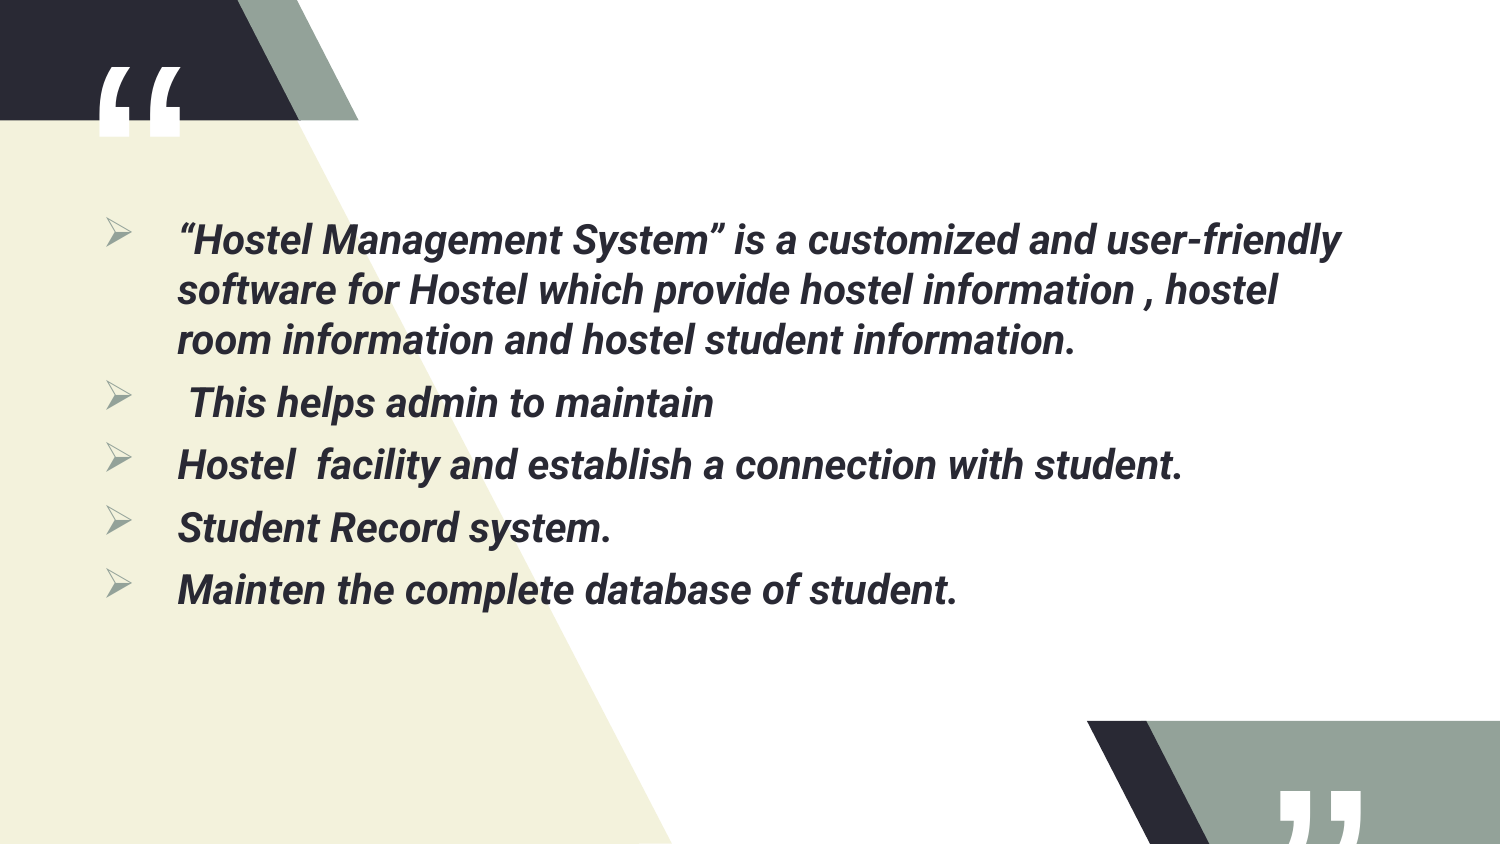

“Hostel Management System” is a customized and user-friendly software for Hostel which provide hostel information , hostel room information and hostel student information.
 This helps admin to maintain
Hostel  facility and establish a connection with student.
Student Record system.
Mainten the complete database of student.